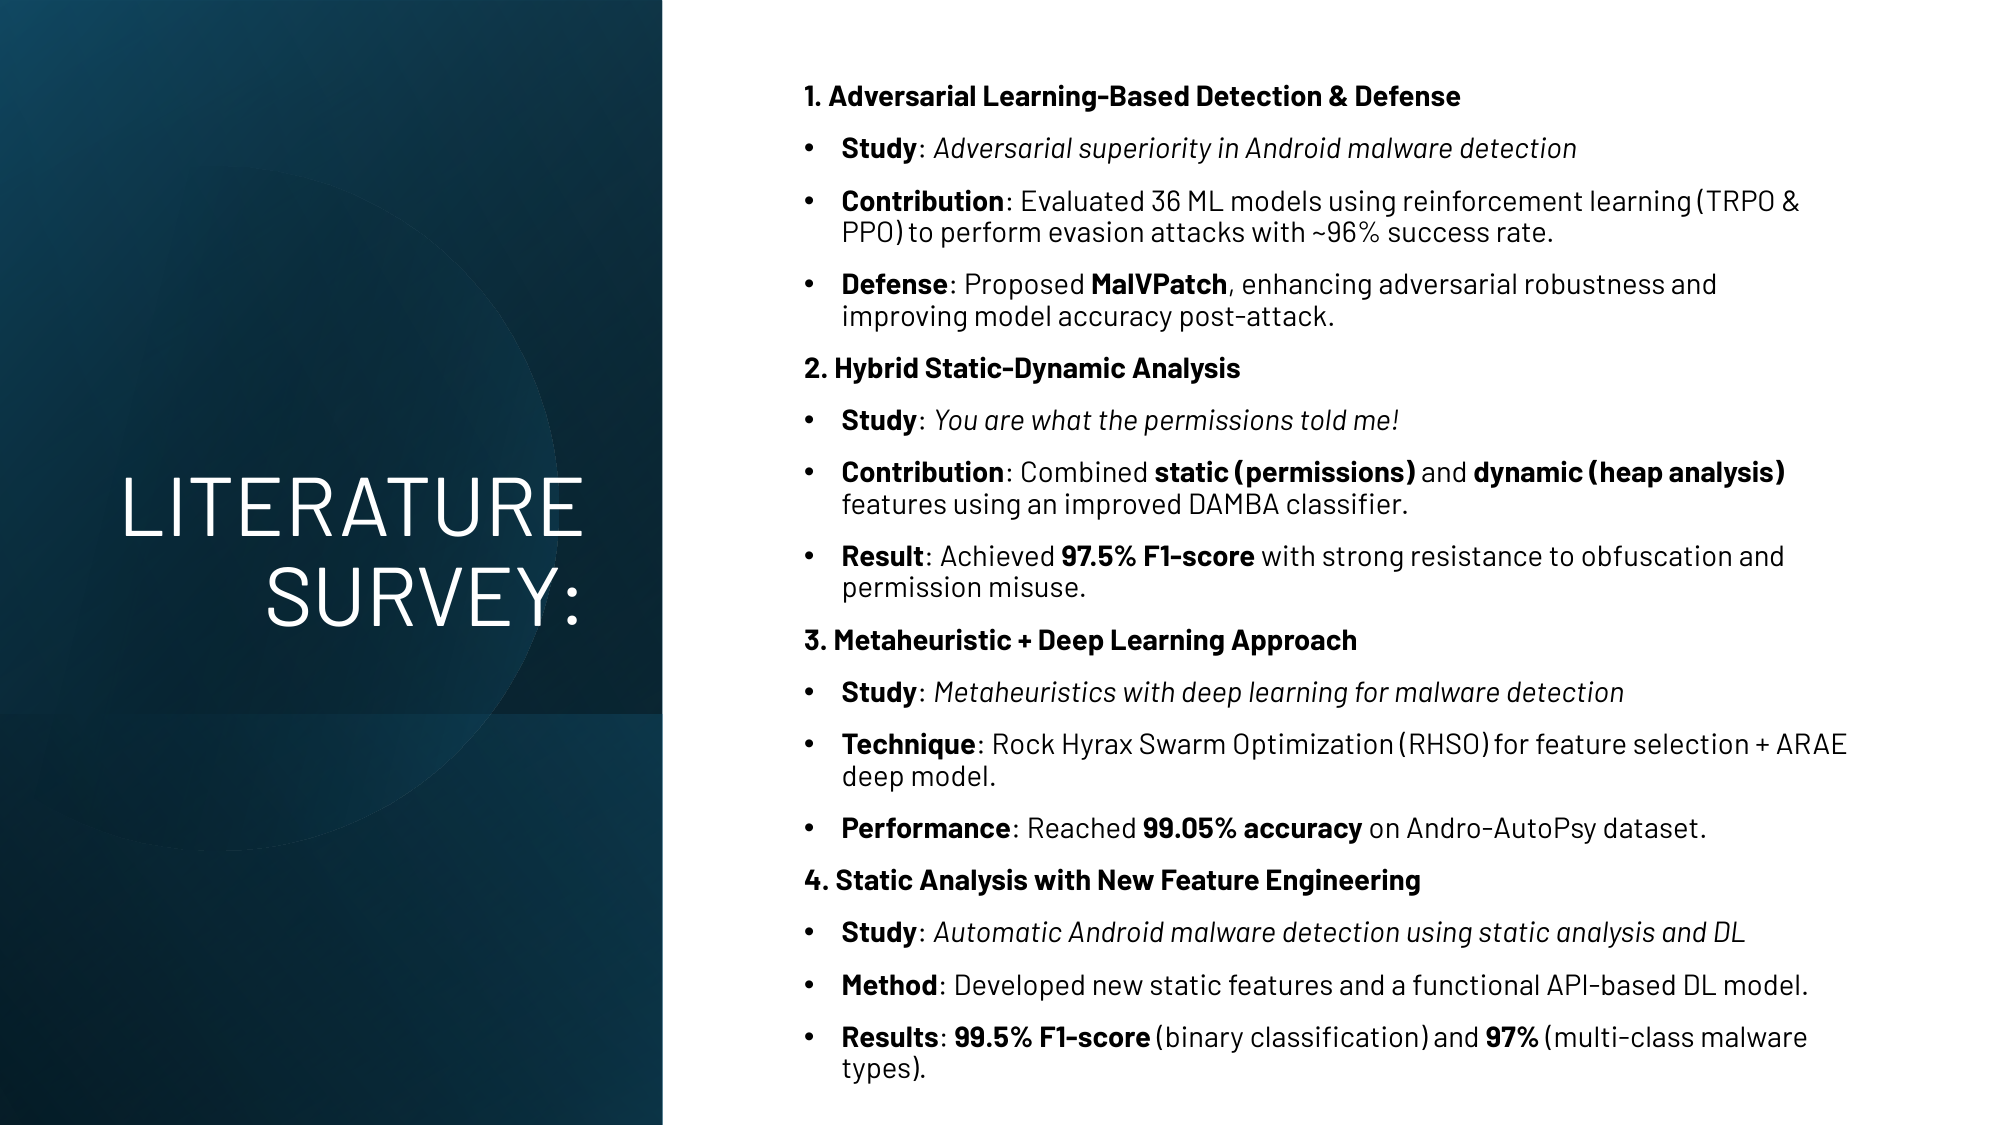

# LITERATURE SURVEY:

1. Adversarial Learning-Based Detection & Defense
Study: Adversarial superiority in Android malware detection
Contribution: Evaluated 36 ML models using reinforcement learning (TRPO & PPO) to perform evasion attacks with ~96% success rate.
Defense: Proposed MalVPatch, enhancing adversarial robustness and improving model accuracy post-attack.
2. Hybrid Static-Dynamic Analysis
Study: You are what the permissions told me!
Contribution: Combined static (permissions) and dynamic (heap analysis) features using an improved DAMBA classifier.
Result: Achieved 97.5% F1-score with strong resistance to obfuscation and permission misuse.
3. Metaheuristic + Deep Learning Approach
Study: Metaheuristics with deep learning for malware detection
Technique: Rock Hyrax Swarm Optimization (RHSO) for feature selection + ARAE deep model.
Performance: Reached 99.05% accuracy on Andro-AutoPsy dataset.
4. Static Analysis with New Feature Engineering
Study: Automatic Android malware detection using static analysis and DL
Method: Developed new static features and a functional API-based DL model.
Results: 99.5% F1-score (binary classification) and 97% (multi-class malware types).